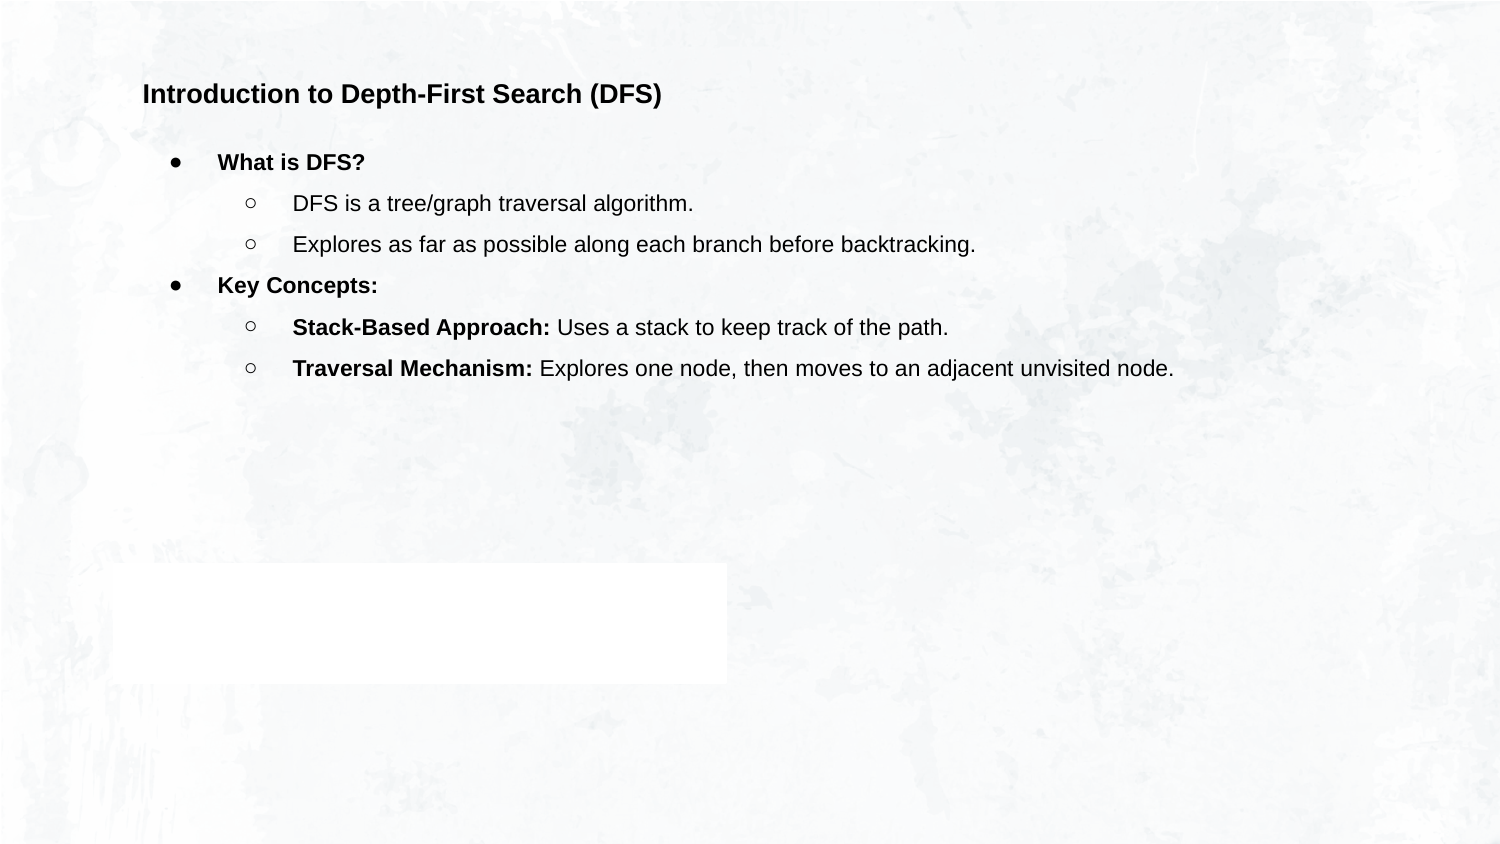

Introduction to Depth-First Search (DFS)
What is DFS?
DFS is a tree/graph traversal algorithm.
Explores as far as possible along each branch before backtracking.
Key Concepts:
Stack-Based Approach: Uses a stack to keep track of the path.
Traversal Mechanism: Explores one node, then moves to an adjacent unvisited node.